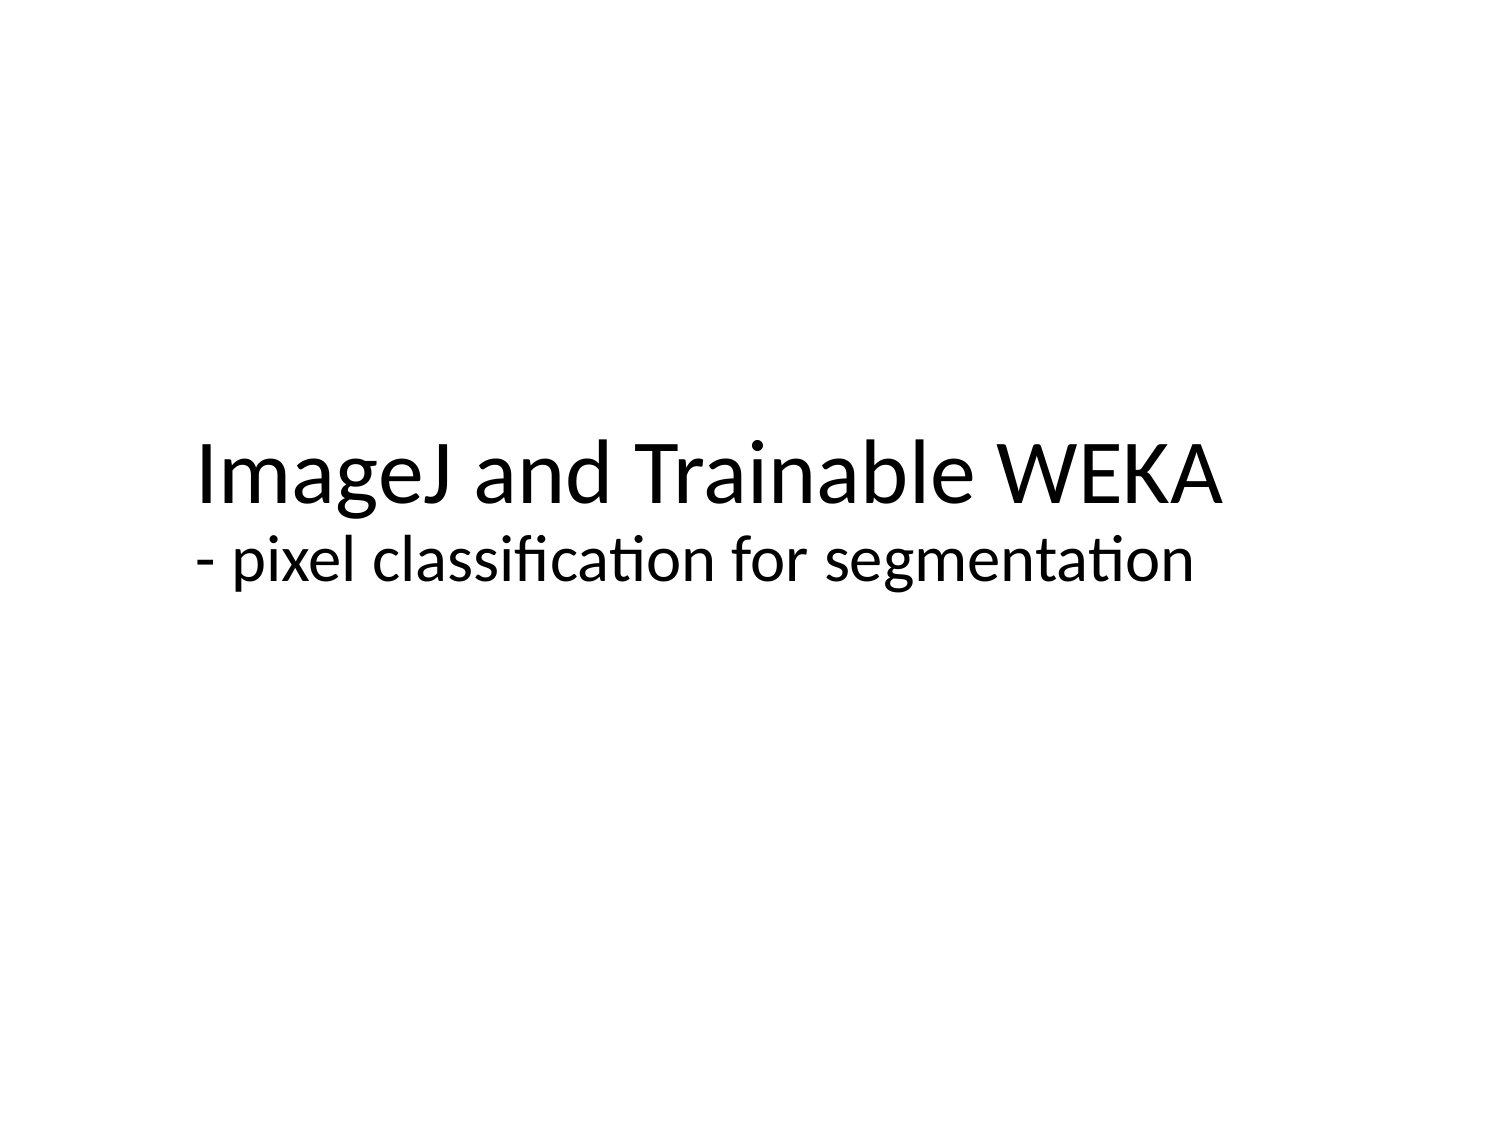

ImageJ and Trainable WEKA
- pixel classification for segmentation